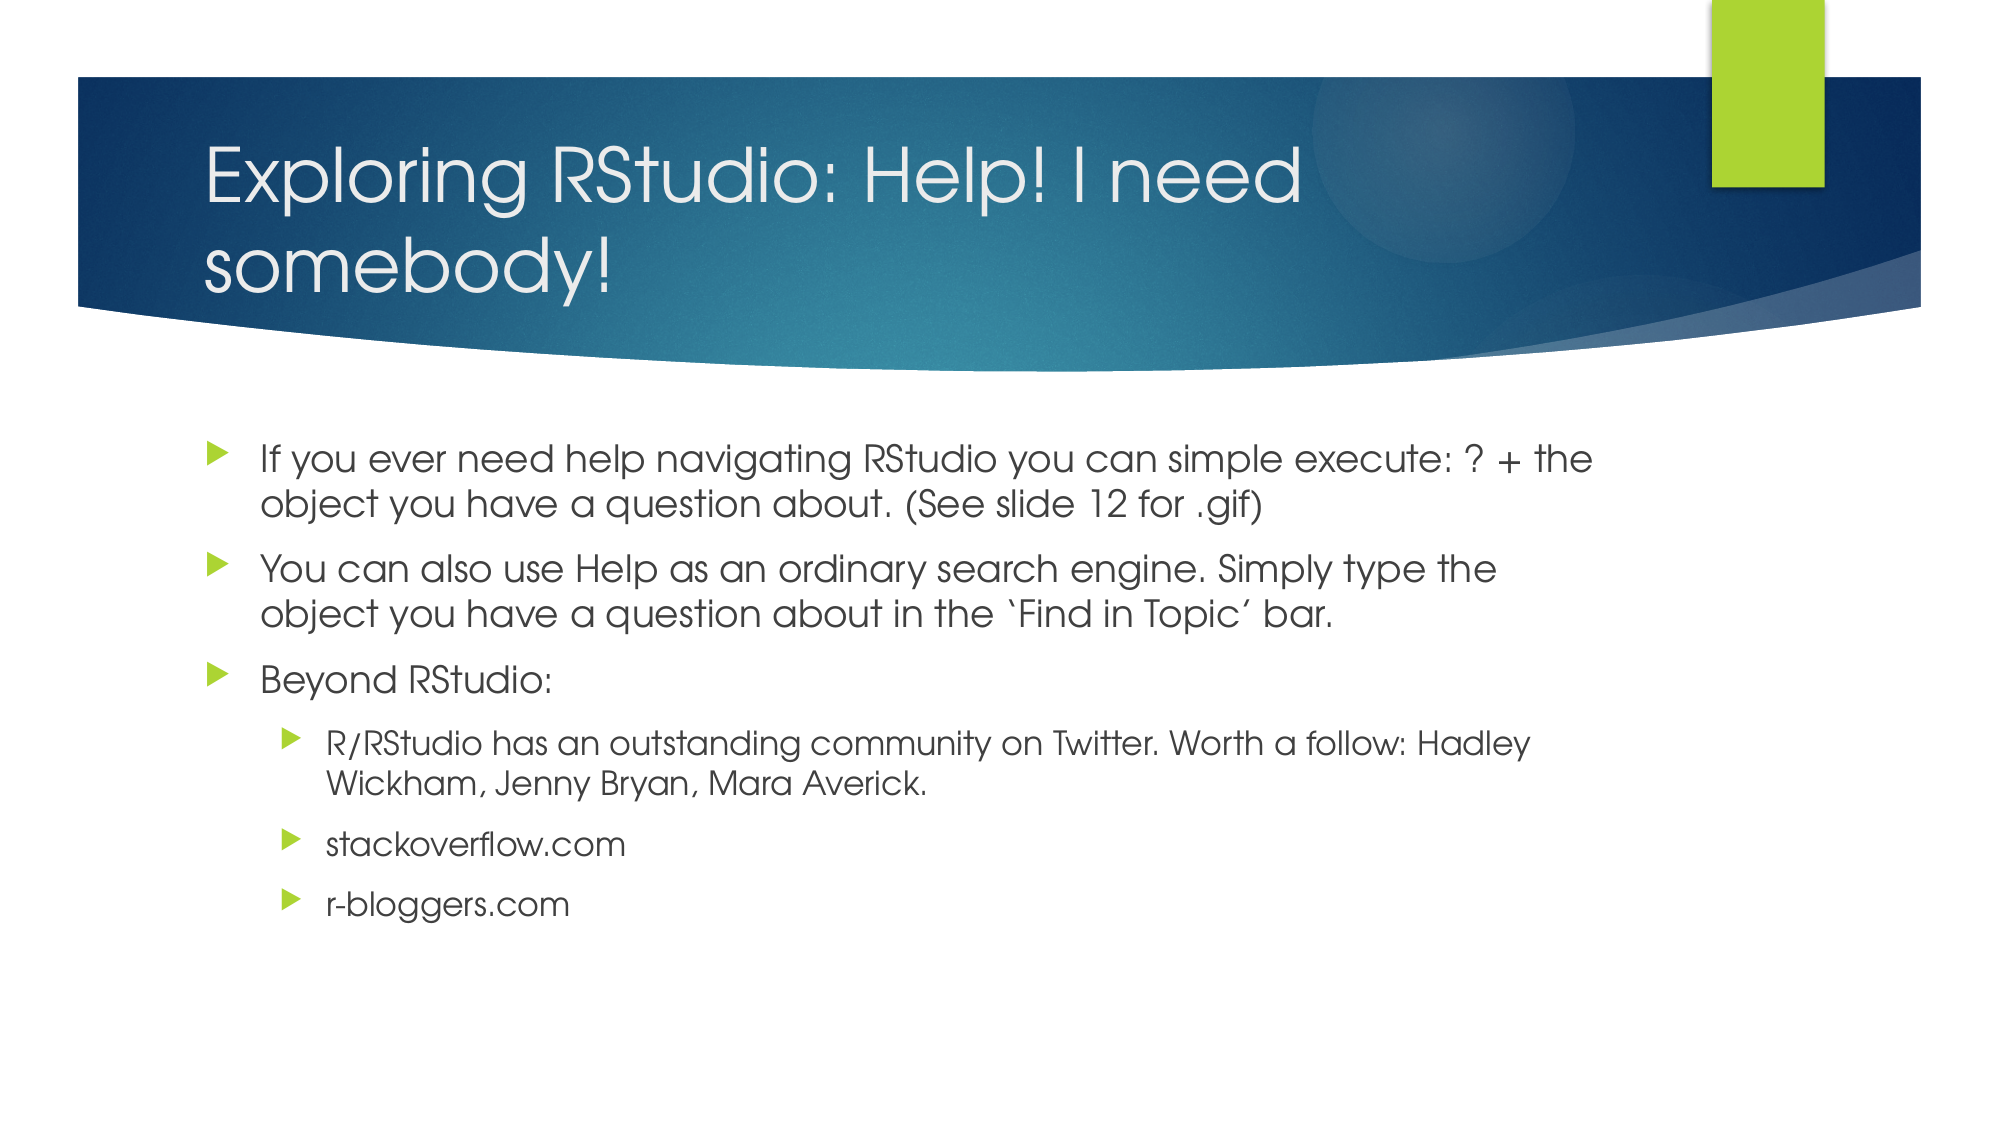

# Exploring RStudio: Help! I need somebody!
If you ever need help navigating RStudio you can simple execute: ? + the object you have a question about. (See slide 12 for .gif)
You can also use Help as an ordinary search engine. Simply type the object you have a question about in the ‘Find in Topic’ bar.
Beyond RStudio:
R/RStudio has an outstanding community on Twitter. Worth a follow: Hadley Wickham, Jenny Bryan, Mara Averick.
stackoverflow.com
r-bloggers.com